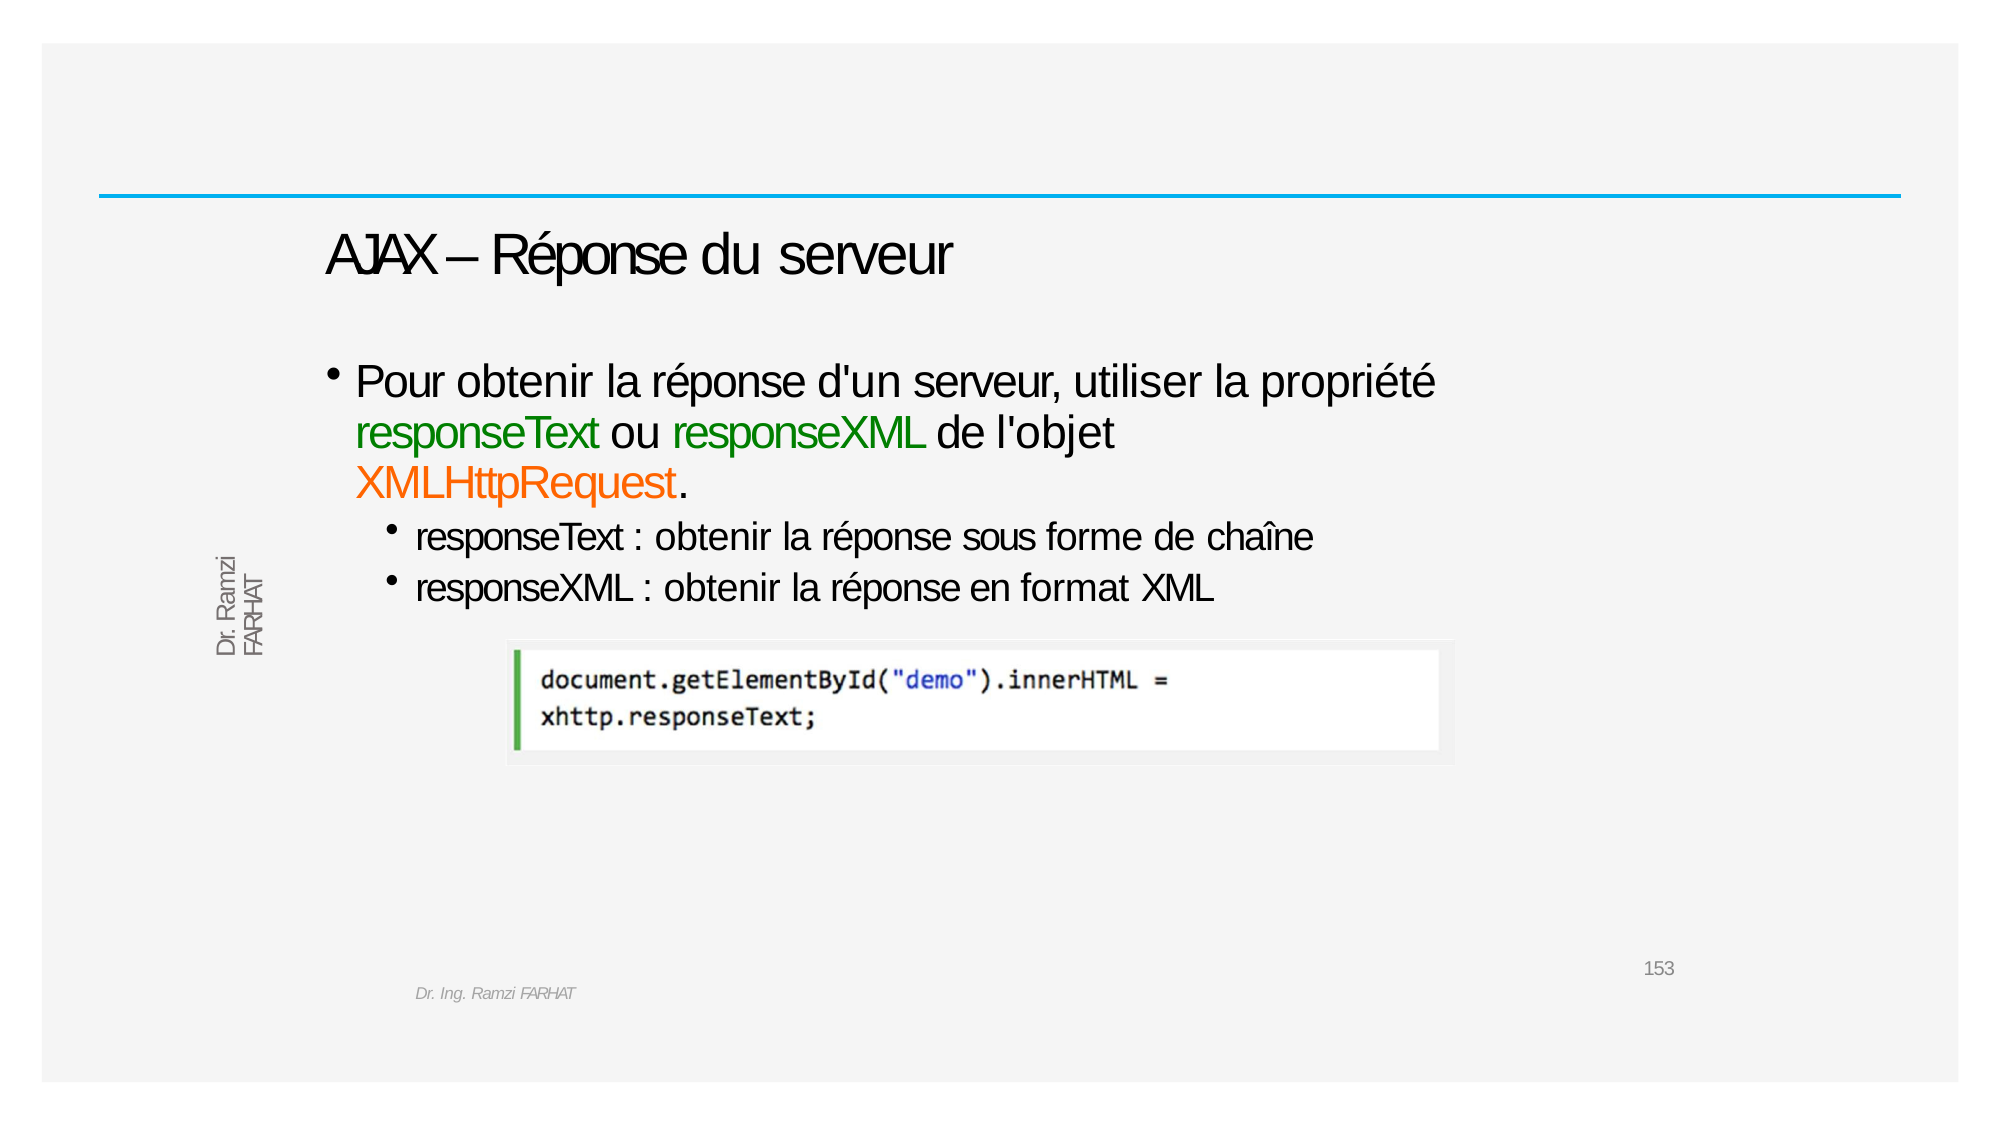

# AJAX – Réponse du serveur
Pour obtenir la réponse d'un serveur, utiliser la propriété  responseText ou responseXML de l'objet XMLHttpRequest.
responseText : obtenir la réponse sous forme de chaîne
responseXML : obtenir la réponse en format XML
Dr. Ramzi FARHAT

153
Dr. Ing. Ramzi FARHAT